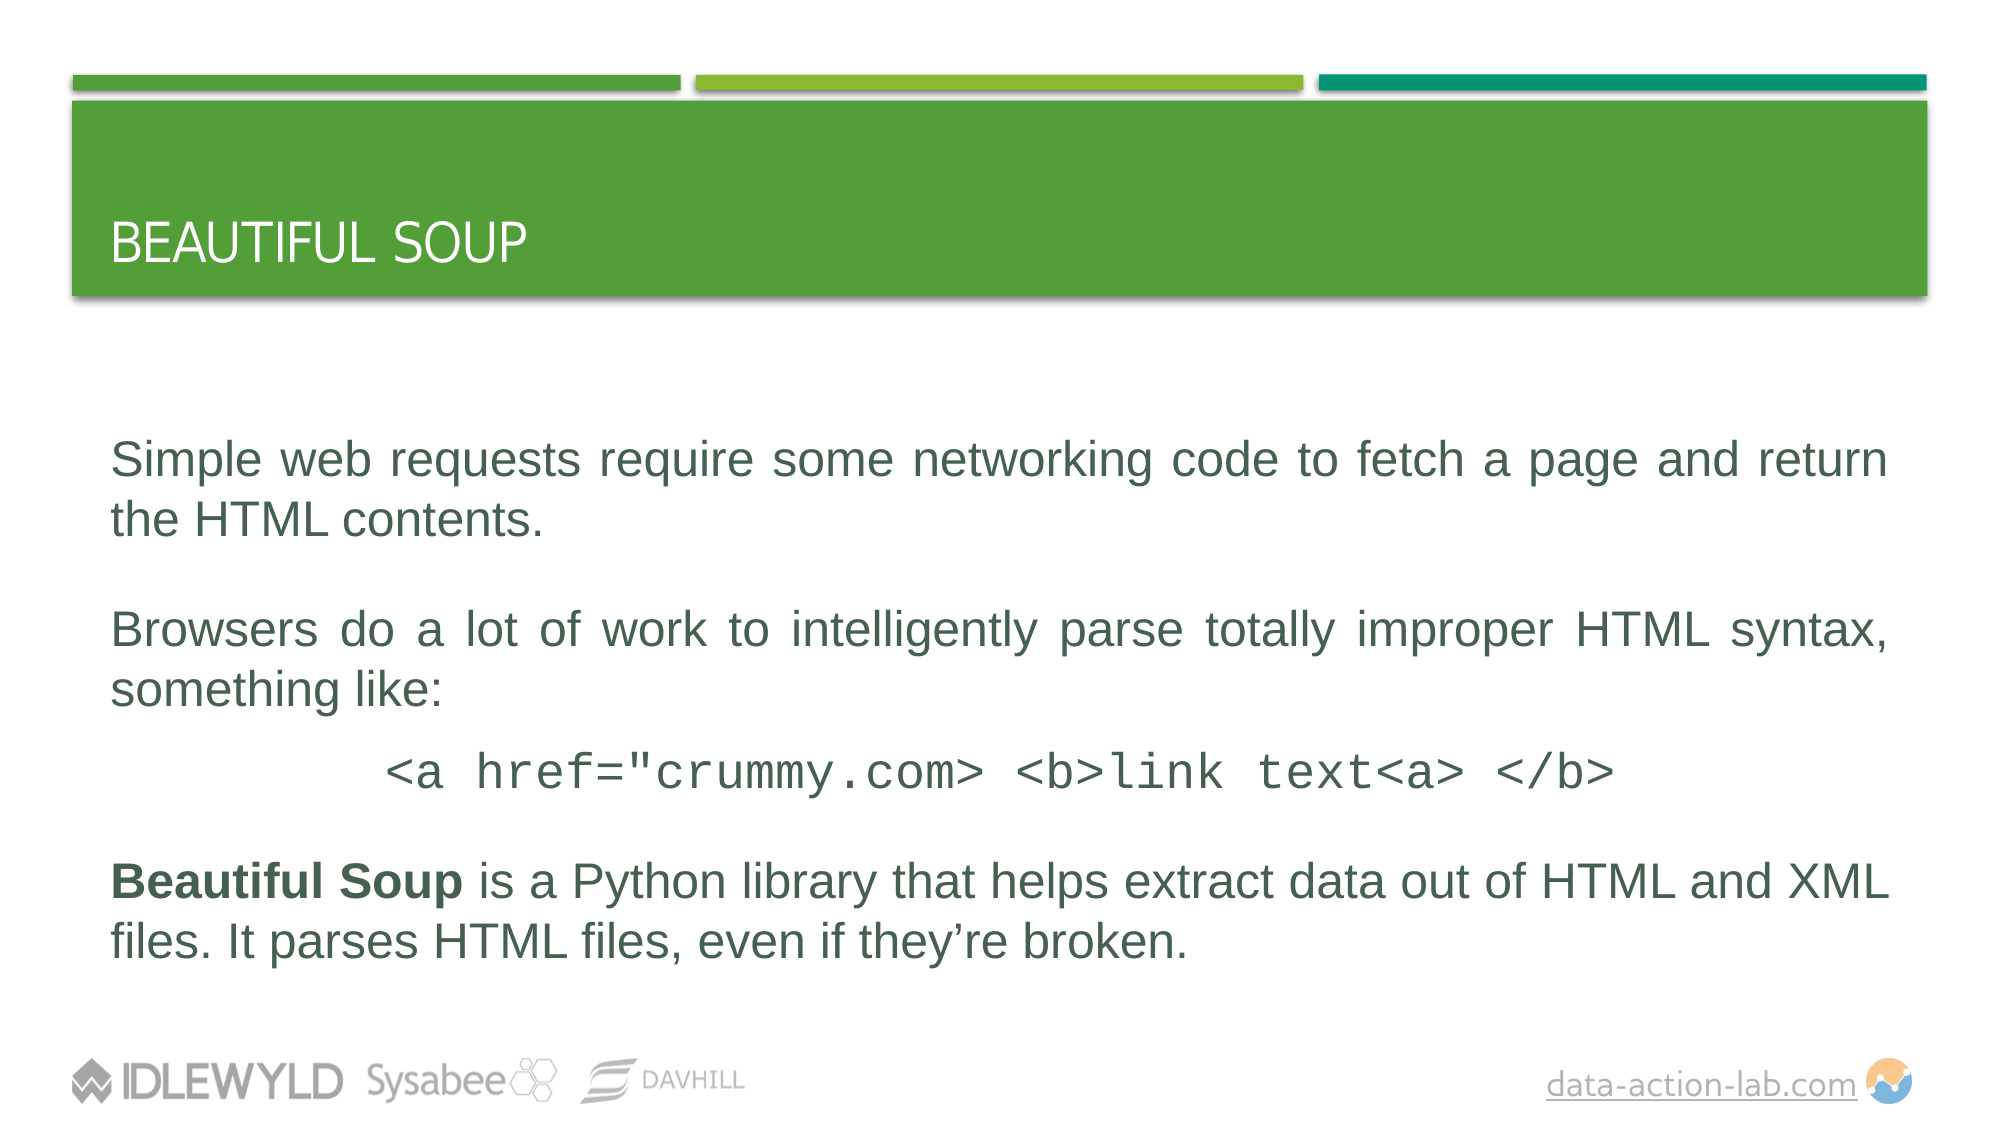

# Beautiful Soup
Simple web requests require some networking code to fetch a page and return the HTML contents.

Browsers do a lot of work to intelligently parse totally improper HTML syntax, something like:
<a href="crummy.com> <b>link text<a> </b>

Beautiful Soup is a Python library that helps extract data out of HTML and XML files. It parses HTML files, even if they’re broken.